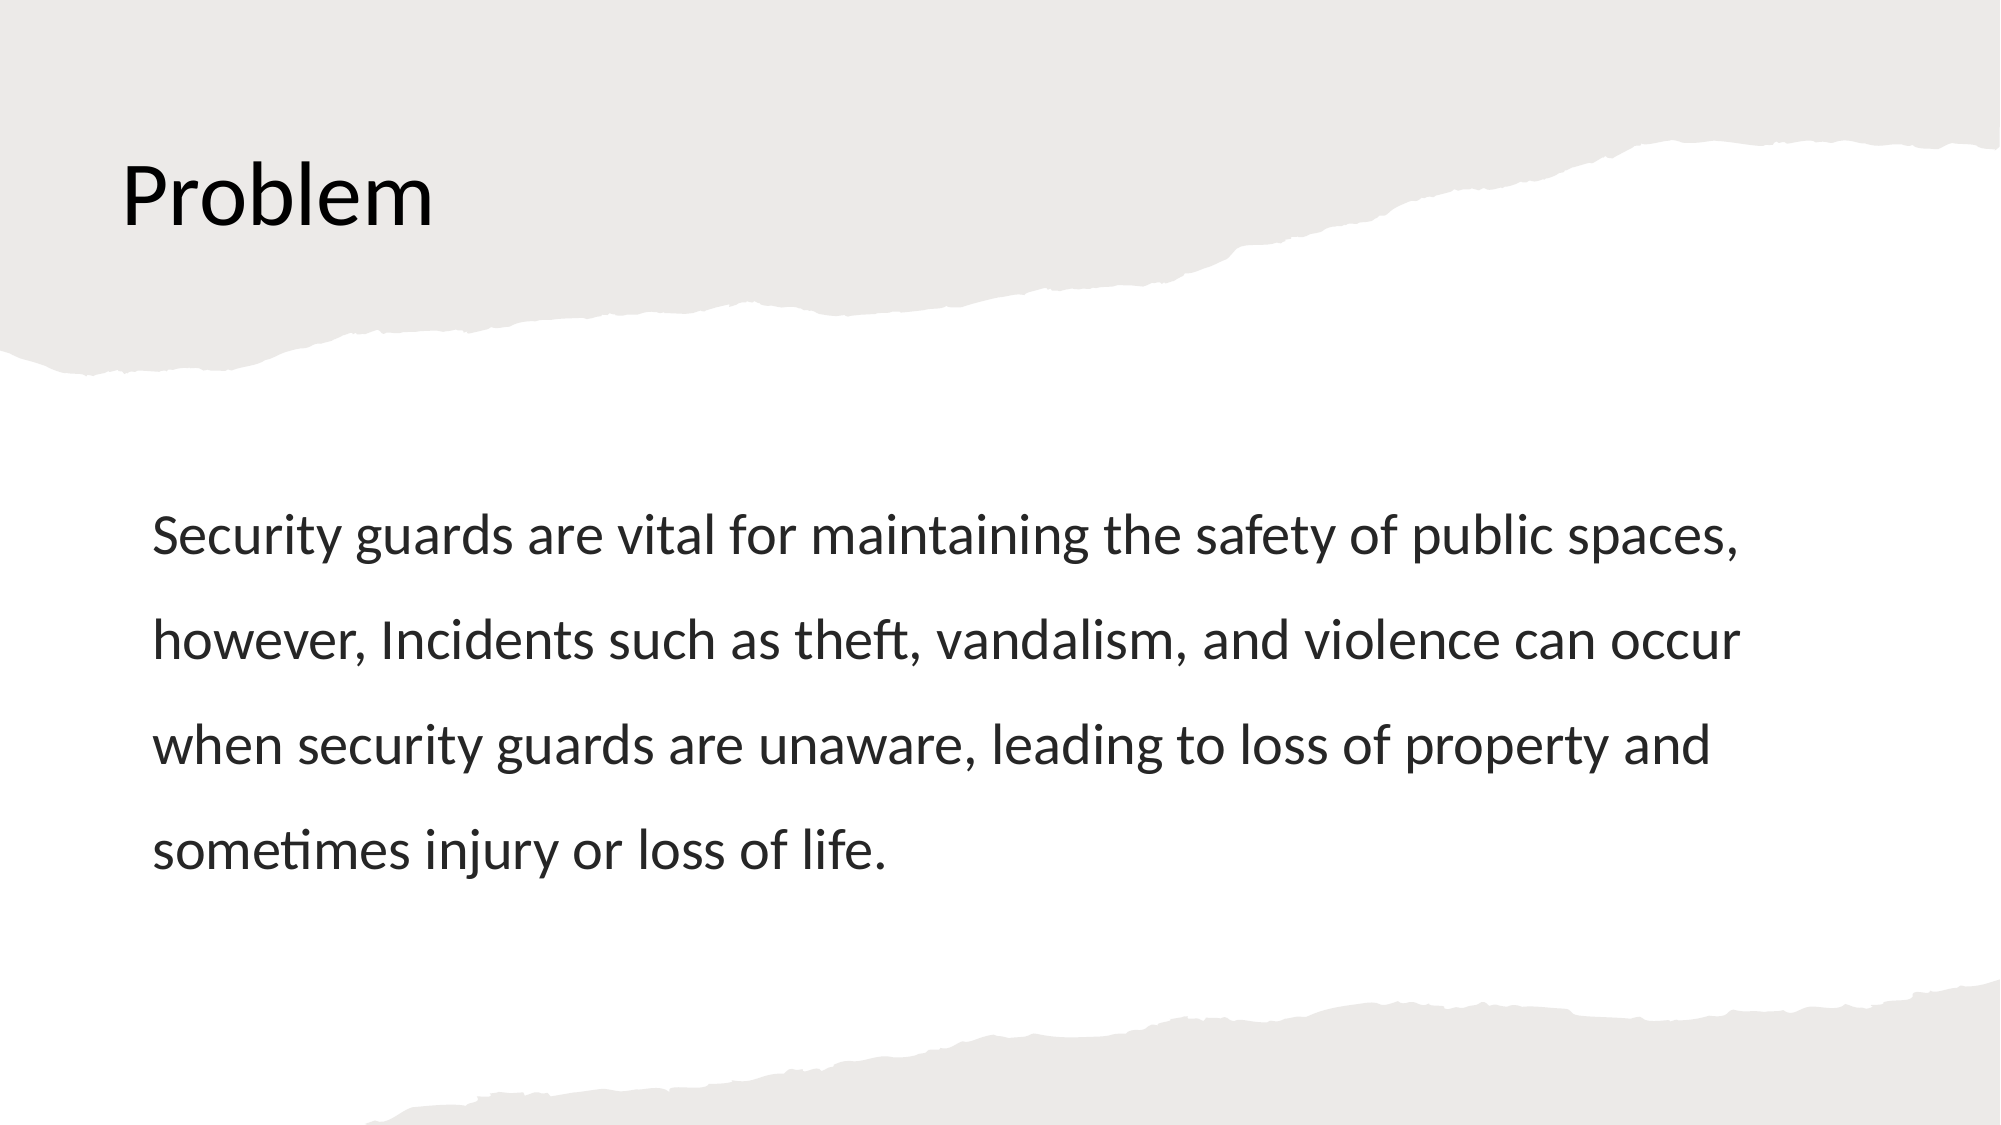

# Problem
Security guards are vital for maintaining the safety of public spaces, however, Incidents such as theft, vandalism, and violence can occur when security guards are unaware, leading to loss of property and sometimes injury or loss of life.